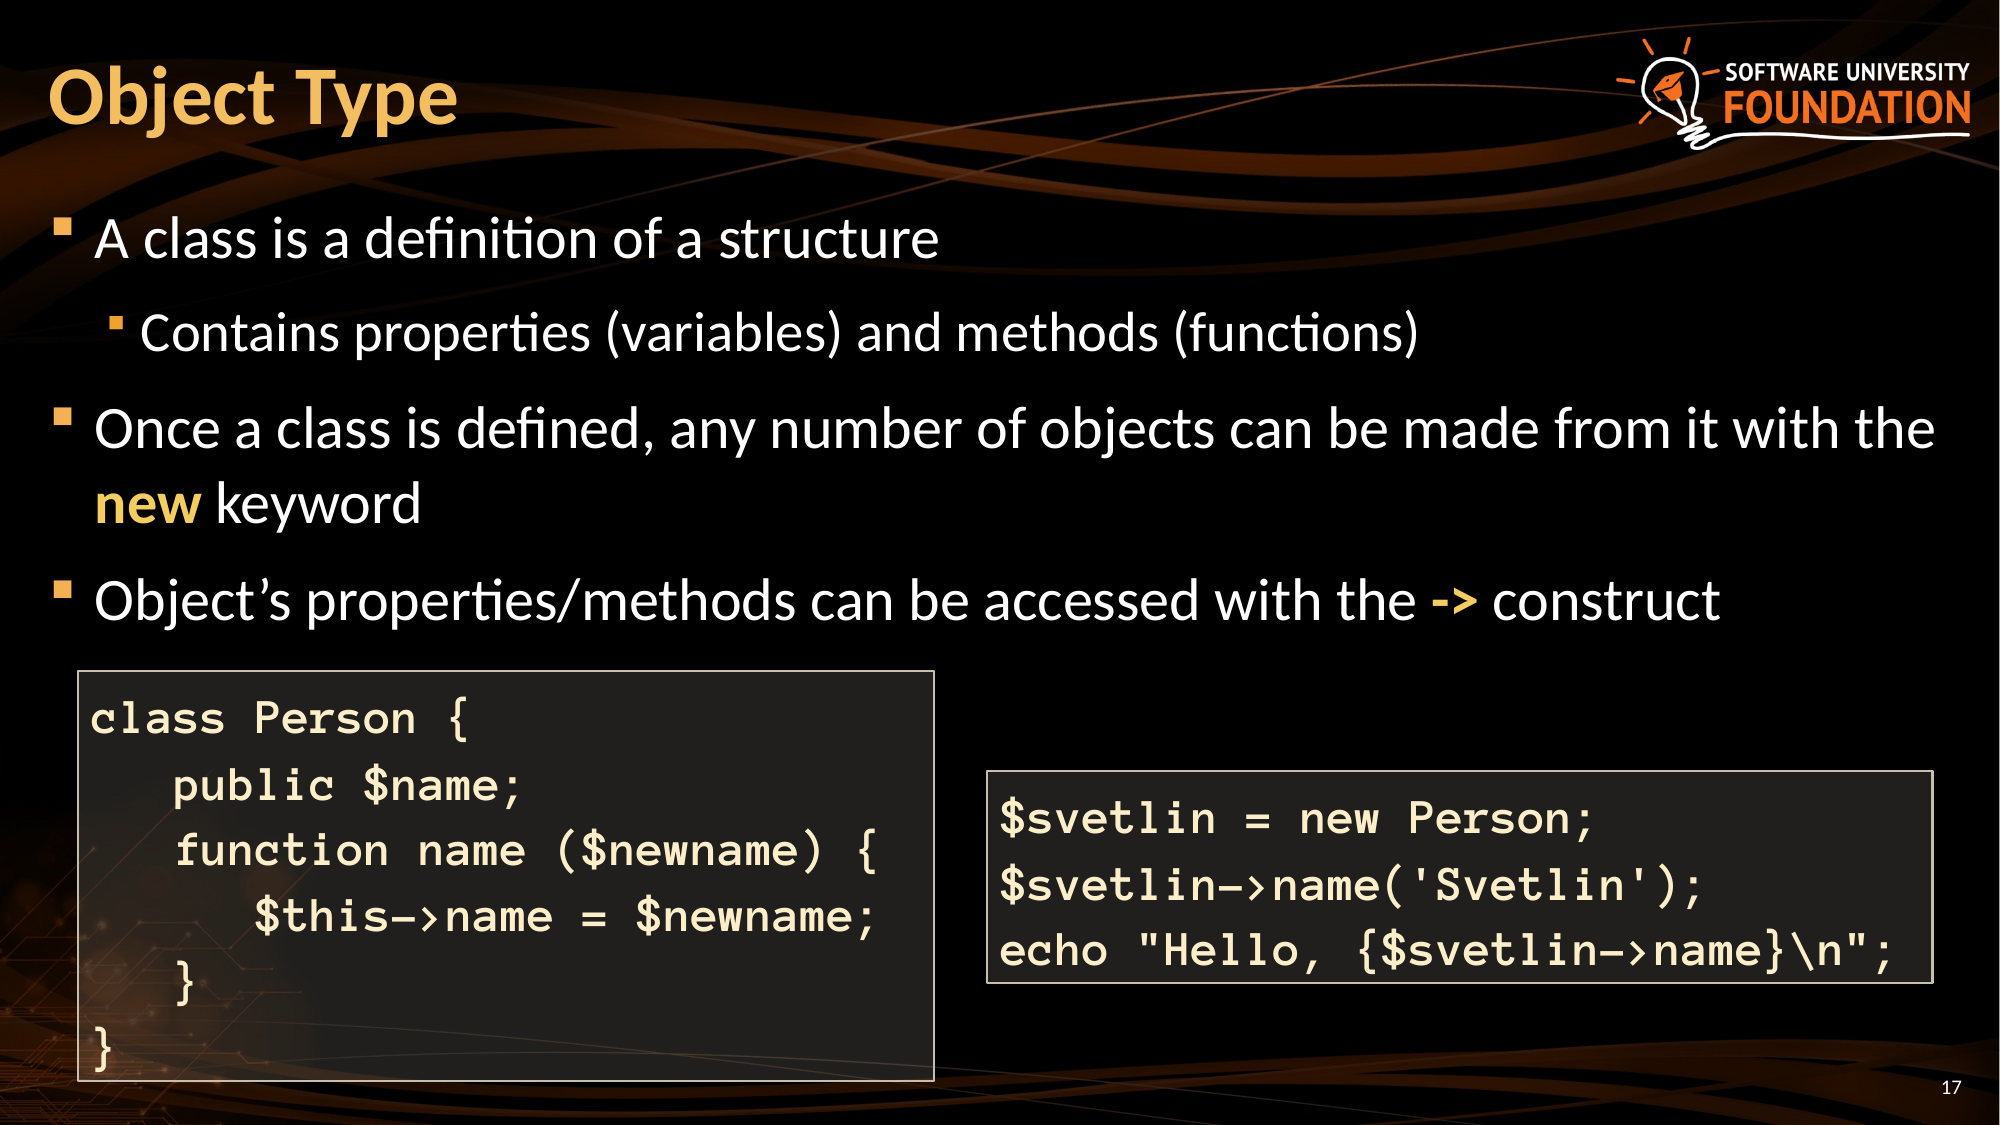

# Object Type
A class is a definition of a structure
Contains properties (variables) and methods (functions)
Once a class is defined, any number of objects can be made from it with the new keyword
Object’s properties/methods can be accessed with the -> construct
class Person {
   public $name;
   function name ($newname) {
      $this->name = $newname;
   }
}
$svetlin = new Person;
$svetlin->name('Svetlin');
echo "Hello, {$svetlin->name}\n";
17